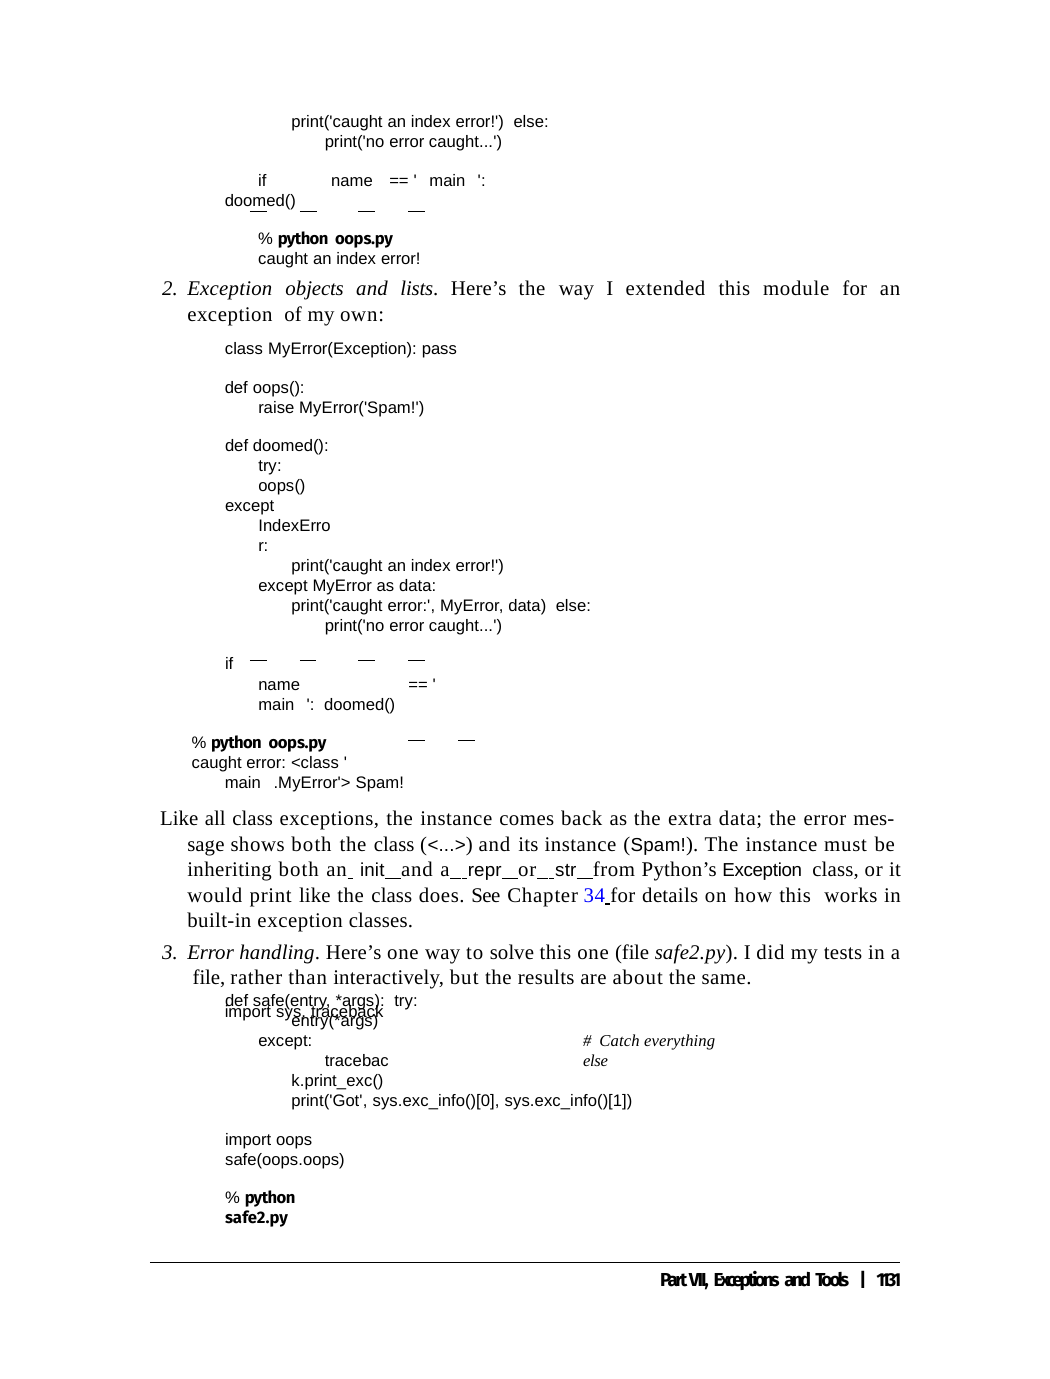

print('caught an index error!')  else:
print('no error caught...')

if	name	== ' main ': doomed()

% python oops.py
caught an index error!
Exception objects and lists. Here’s the way I extended this module for an exception  of my own:
class MyError(Exception): pass

def oops():
raise MyError('Spam!')

def doomed():  try:
oops()
except IndexError:
print('caught an index error!')  except MyError as data:
print('caught error:', MyError, data)  else:
print('no error caught...')

if		name	== ' main ':  doomed()

% python oops.py
caught error: <class ' main .MyError'> Spam!
Like all class exceptions, the instance comes back as the extra data; the error mes-  sage shows both the class (<...>) and its instance (Spam!). The instance must be  inheriting both an init   and a   repr   or   str   from Python’s Exception  class, or it would print like the class does. See Chapter 34 for details on how this  works in built-in exception classes.
Error handling. Here’s one way to solve this one (file safe2.py). I did my tests in a  file, rather than interactively, but the results are about the same.
import sys, traceback

def safe(entry, *args):  try:
entry(*args)  except:
traceback.print_exc()
# Catch everything else
print('Got', sys.exc_info()[0], sys.exc_info()[1])

import oops  safe(oops.oops)

% python safe2.py

Part VII, Exceptions and Tools  |  1131